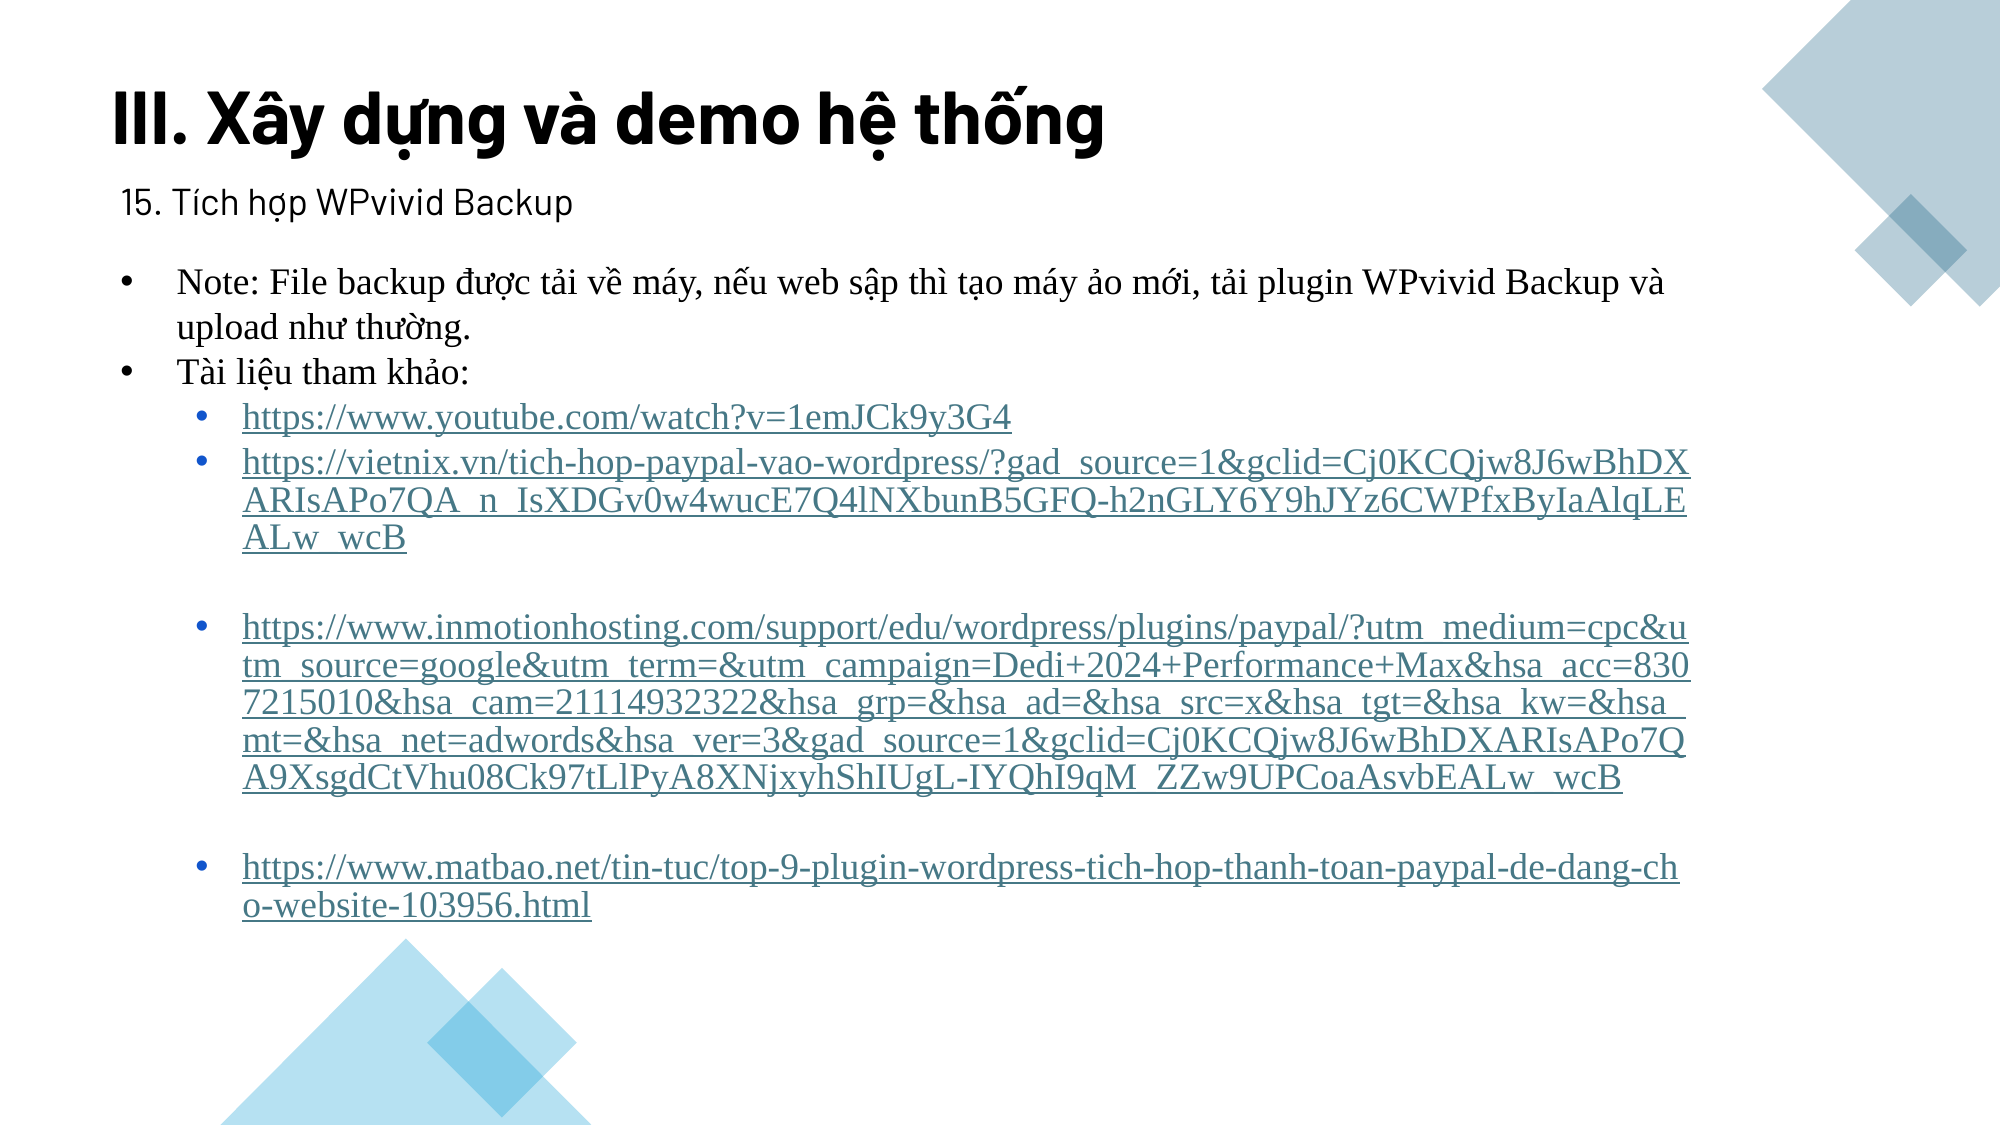

III. Xây dựng và demo hệ thống
15. Tích hợp WPvivid Backup
Note: File backup được tải về máy, nếu web sập thì tạo máy ảo mới, tải plugin WPvivid Backup và upload như thường.
Tài liệu tham khảo:
https://www.youtube.com/watch?v=1emJCk9y3G4
https://vietnix.vn/tich-hop-paypal-vao-wordpress/?gad_source=1&gclid=Cj0KCQjw8J6wBhDXARIsAPo7QA_n_IsXDGv0w4wucE7Q4lNXbunB5GFQ-h2nGLY6Y9hJYz6CWPfxByIaAlqLEALw_wcB
https://www.inmotionhosting.com/support/edu/wordpress/plugins/paypal/?utm_medium=cpc&utm_source=google&utm_term=&utm_campaign=Dedi+2024+Performance+Max&hsa_acc=8307215010&hsa_cam=21114932322&hsa_grp=&hsa_ad=&hsa_src=x&hsa_tgt=&hsa_kw=&hsa_mt=&hsa_net=adwords&hsa_ver=3&gad_source=1&gclid=Cj0KCQjw8J6wBhDXARIsAPo7QA9XsgdCtVhu08Ck97tLlPyA8XNjxyhShIUgL-IYQhI9qM_ZZw9UPCoaAsvbEALw_wcB
https://www.matbao.net/tin-tuc/top-9-plugin-wordpress-tich-hop-thanh-toan-paypal-de-dang-cho-website-103956.html